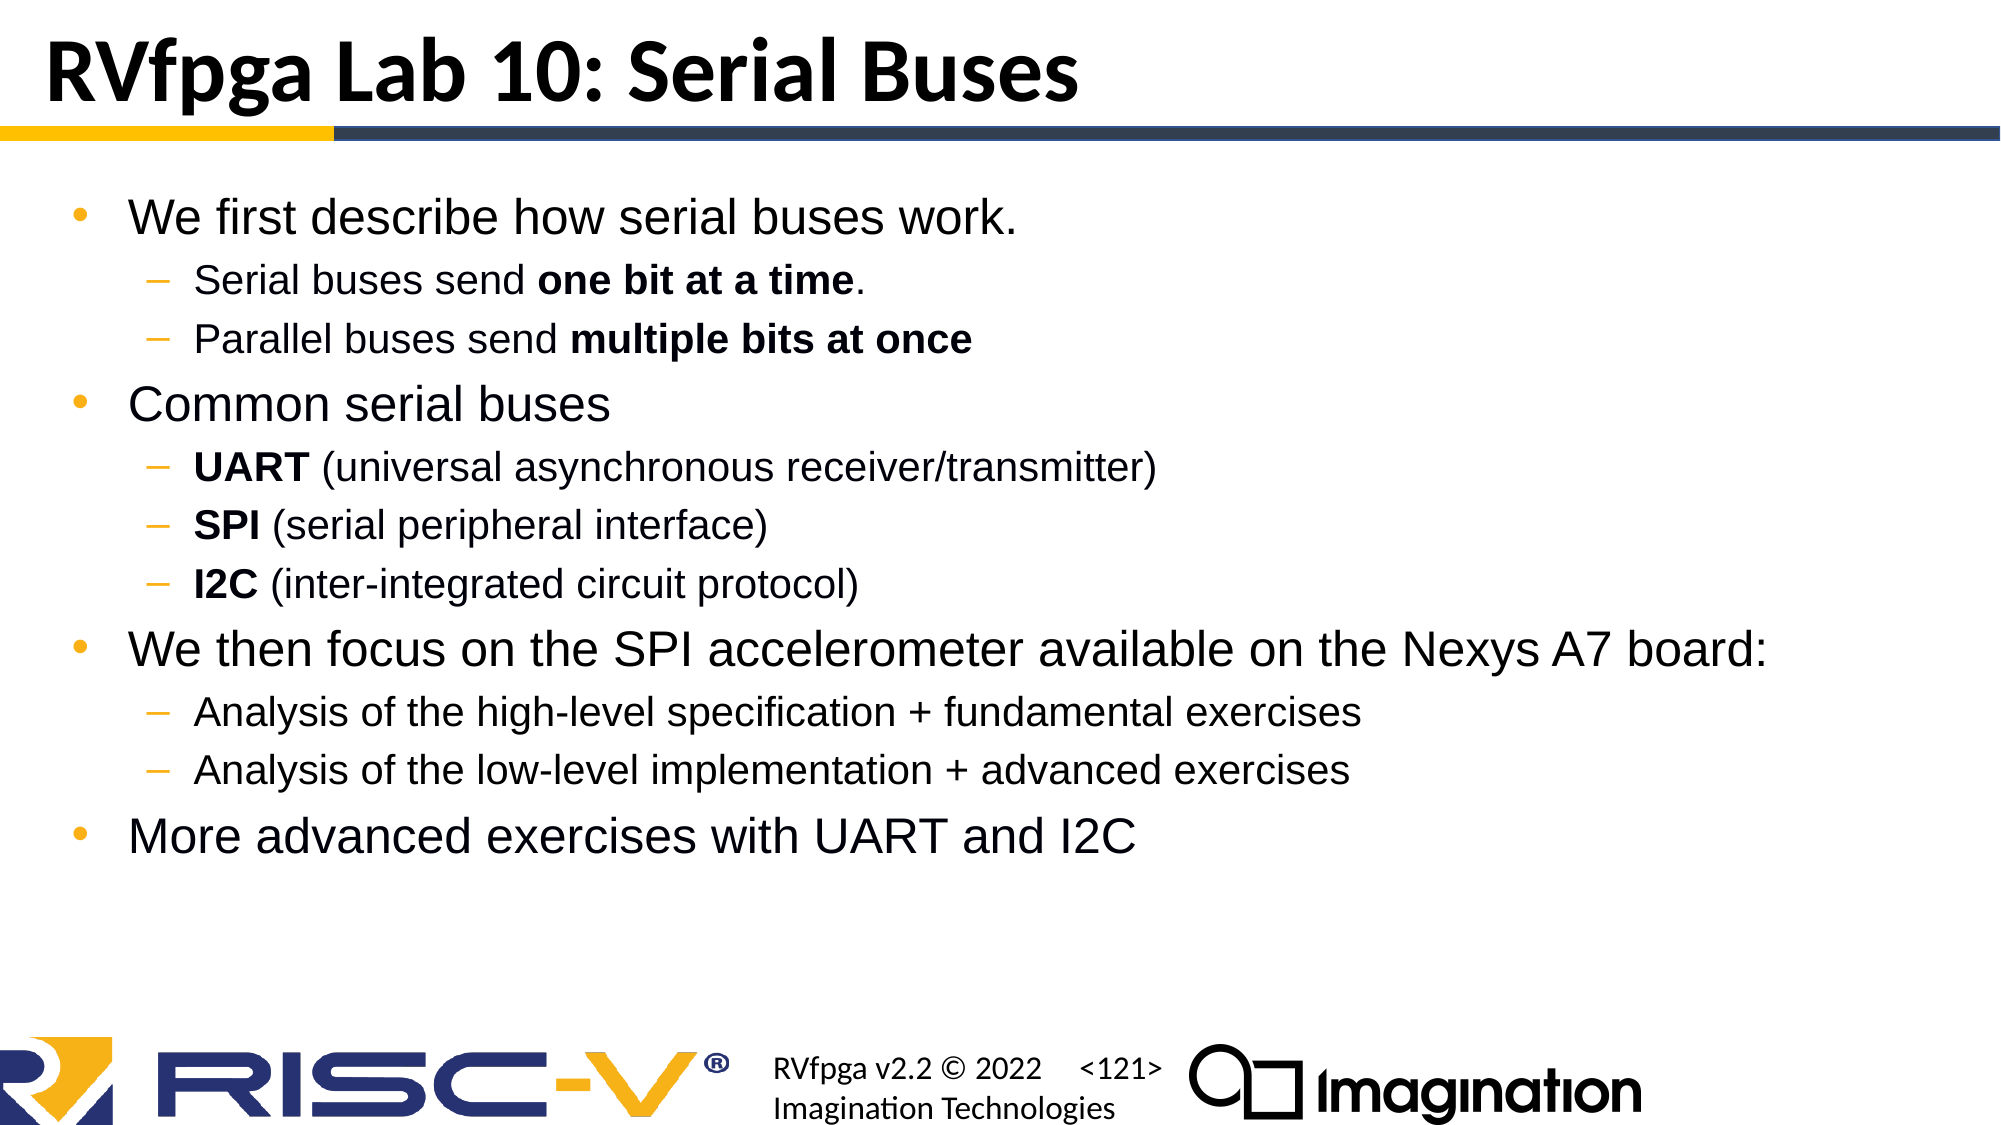

# RVfpga Lab 10: Serial Buses
We first describe how serial buses work.
Serial buses send one bit at a time.
Parallel buses send multiple bits at once
Common serial buses
UART (universal asynchronous receiver/transmitter)
SPI (serial peripheral interface)
I2C (inter-integrated circuit protocol)
We then focus on the SPI accelerometer available on the Nexys A7 board:
Analysis of the high-level specification + fundamental exercises
Analysis of the low-level implementation + advanced exercises
More advanced exercises with UART and I2C